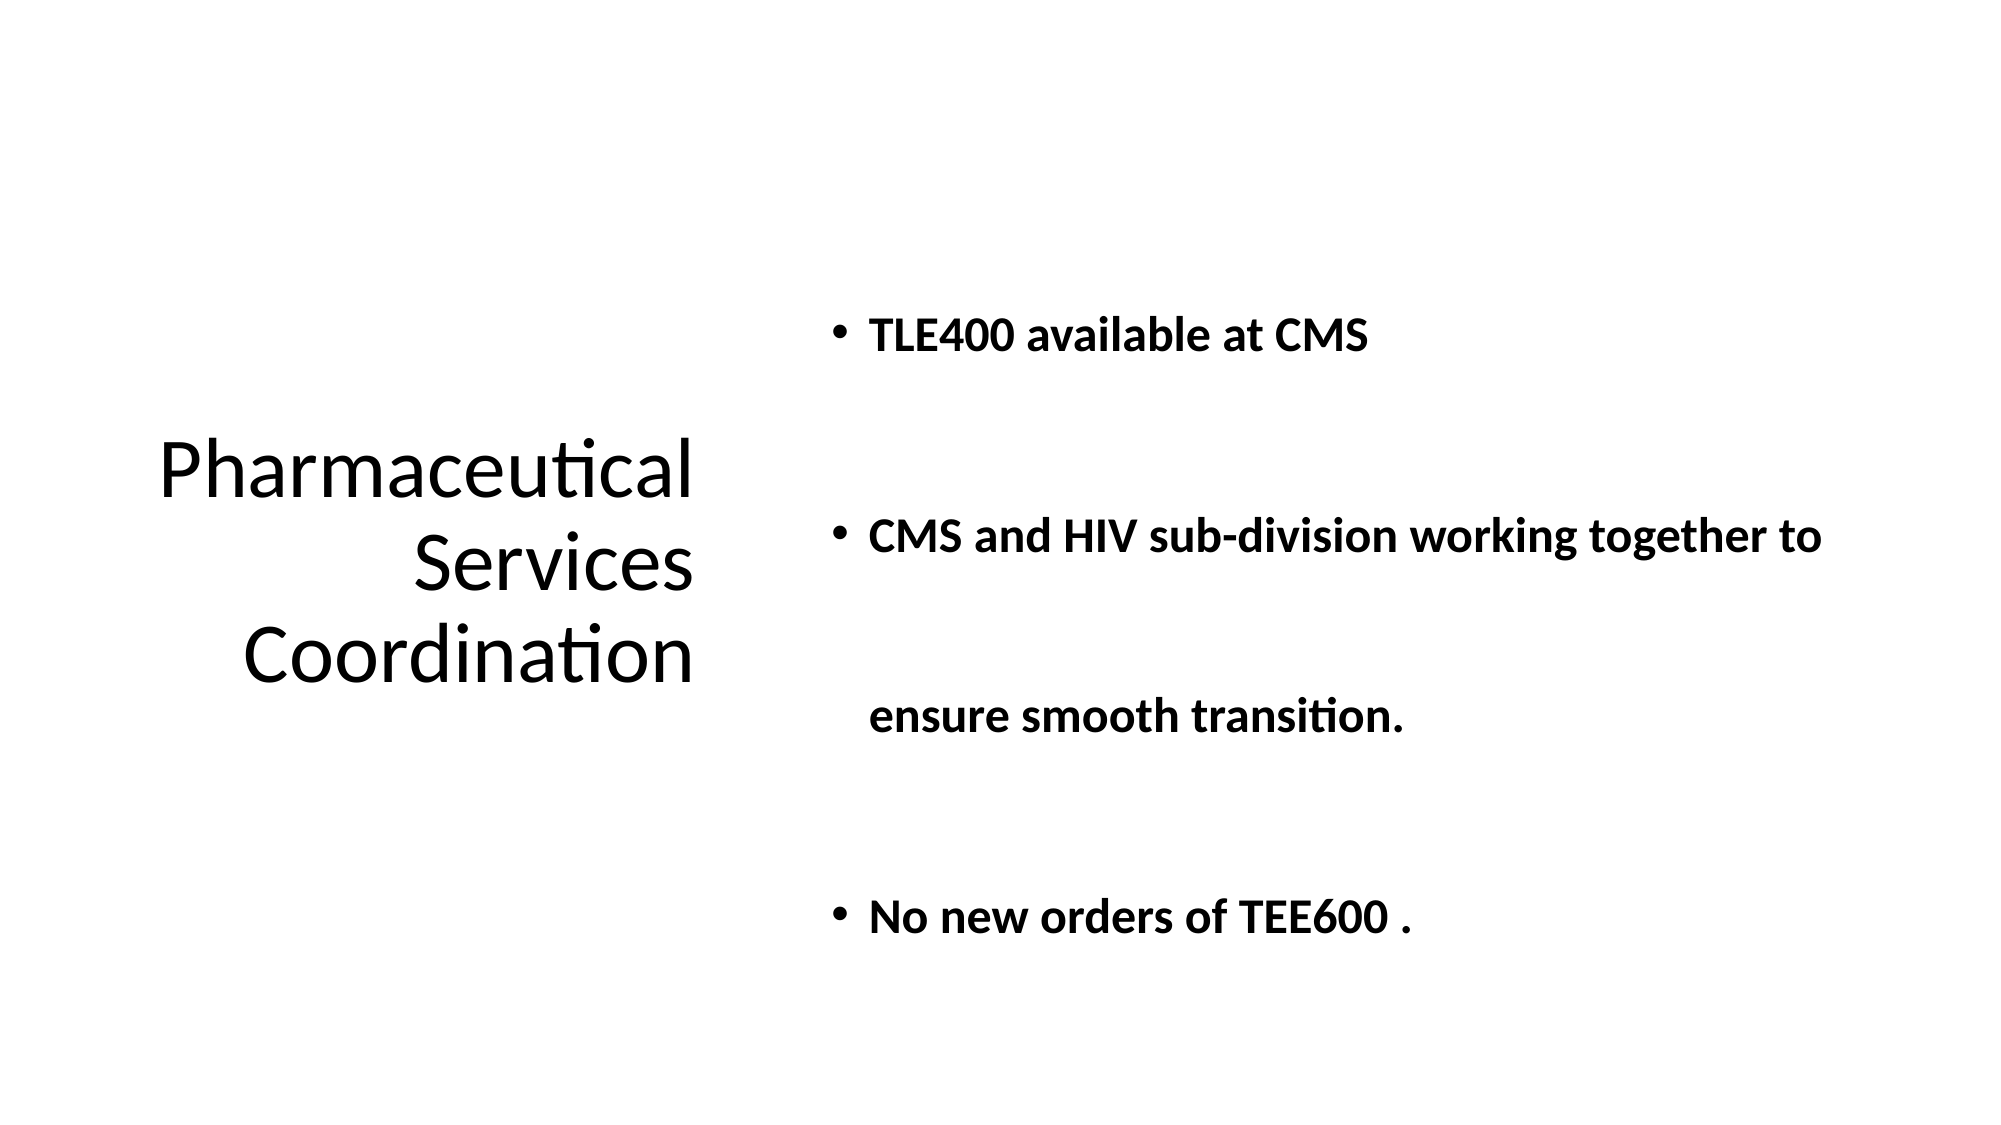

# Pharmaceutical Services Coordination
TLE400 available at CMS
CMS and HIV sub-division working together to ensure smooth transition.
No new orders of TEE600 .